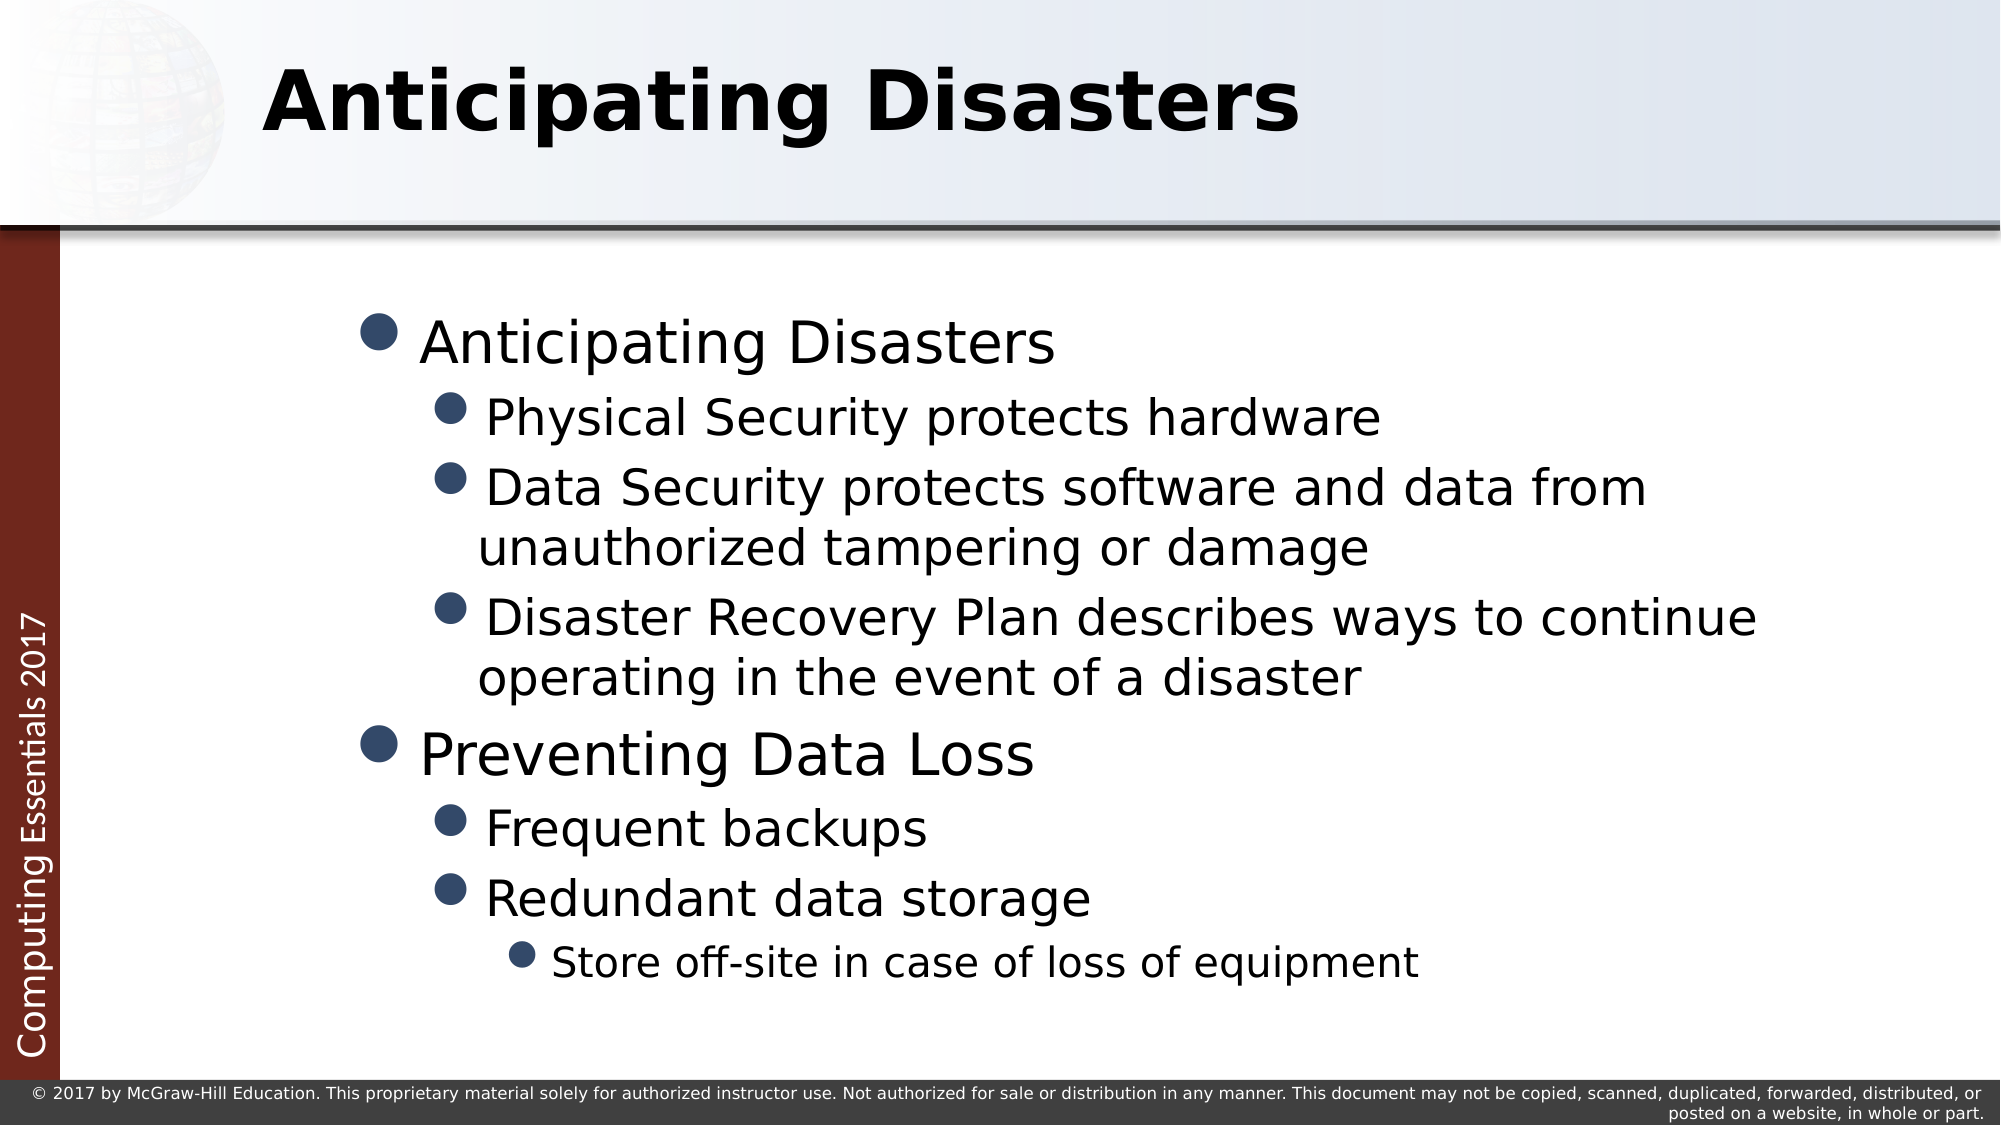

# Anticipating Disasters
Anticipating Disasters
Physical Security protects hardware
Data Security protects software and data from unauthorized tampering or damage
Disaster Recovery Plan describes ways to continue operating in the event of a disaster
Preventing Data Loss
Frequent backups
Redundant data storage
Store off-site in case of loss of equipment